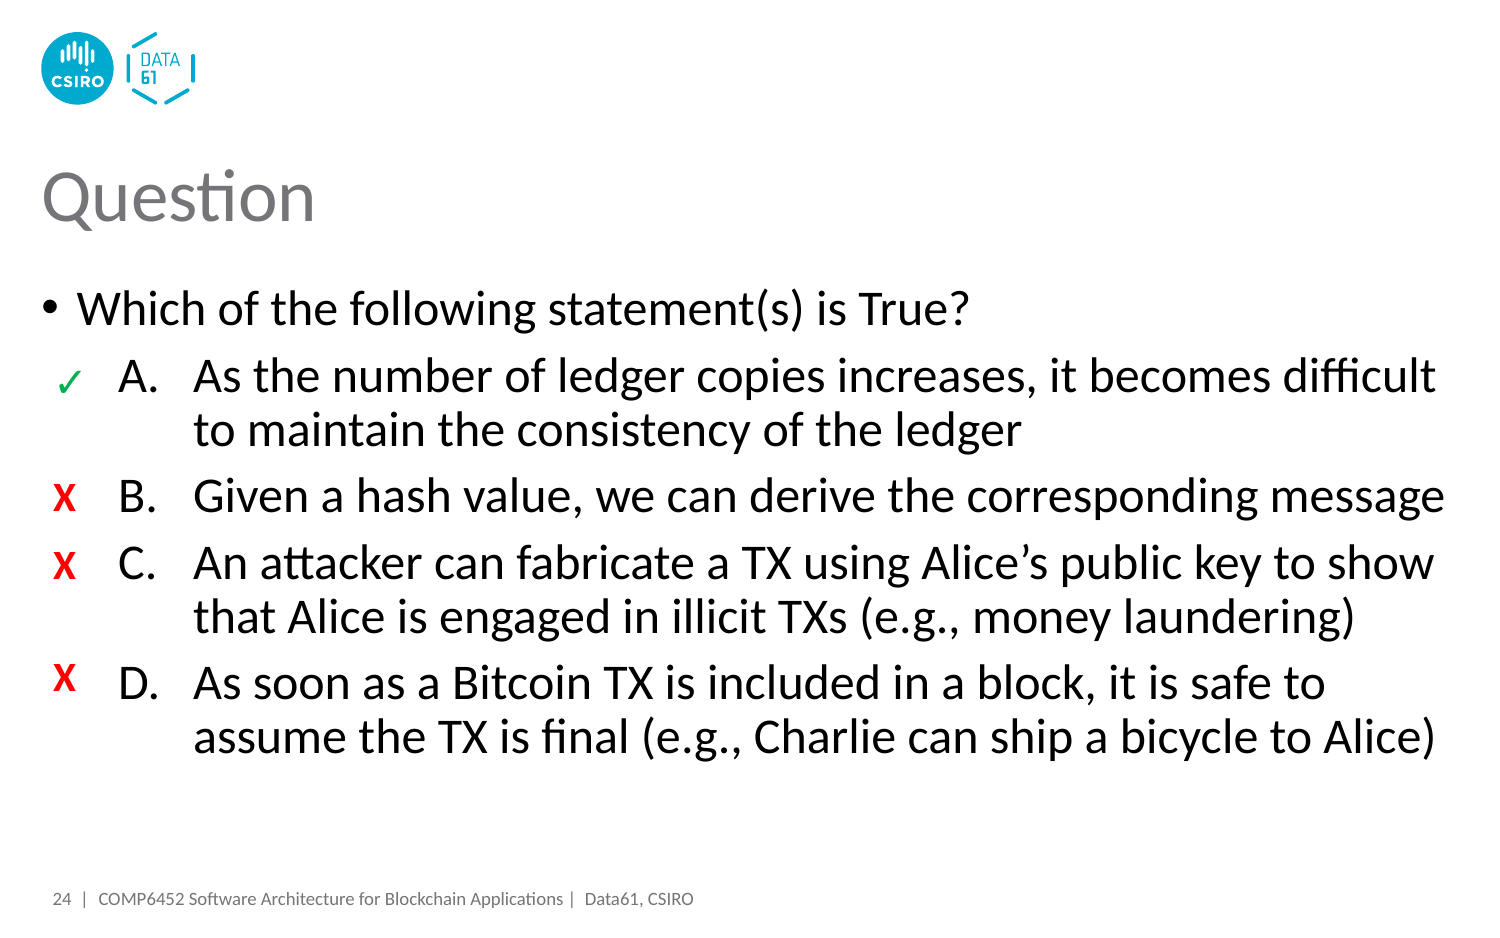

# Question
Which of the following statement(s) is True?
As the number of ledger copies increases, it becomes difficult to maintain the consistency of the ledger
Given a hash value, we can derive the corresponding message
An attacker can fabricate a TX using Alice’s public key to show that Alice is engaged in illicit TXs (e.g., money laundering)
As soon as a Bitcoin TX is included in a block, it is safe to assume the TX is final (e.g., Charlie can ship a bicycle to Alice)
✓
X
X
X
24  |
COMP6452 Software Architecture for Blockchain Applications |  Data61, CSIRO